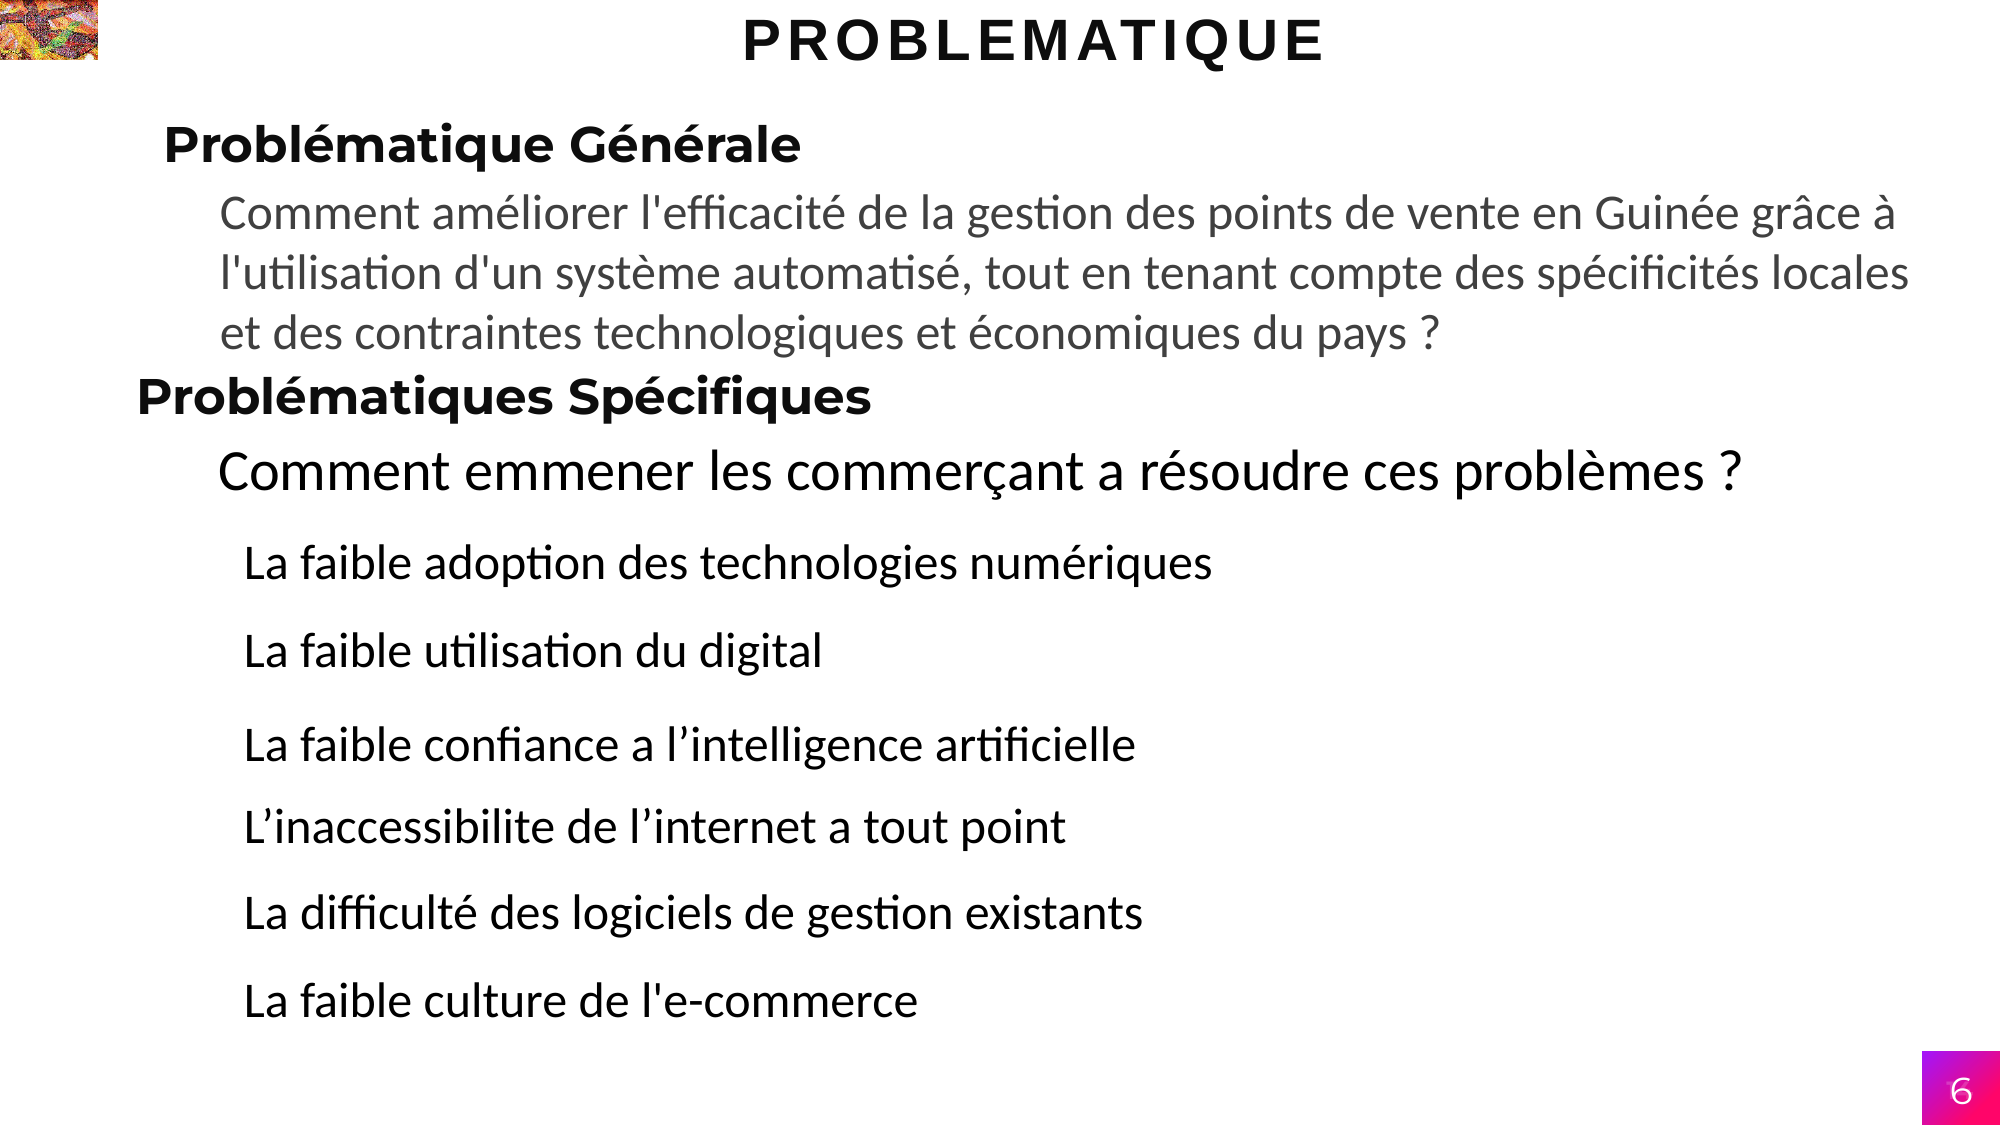

PROBLEMATIQUE
Problématique Générale
Comment améliorer l'efficacité de la gestion des points de vente en Guinée grâce à l'utilisation d'un système automatisé, tout en tenant compte des spécificités locales et des contraintes technologiques et économiques du pays ?
Problématiques Spécifiques
Comment emmener les commerçant a résoudre ces problèmes ?
La faible adoption des technologies numériques
La faible utilisation du digital
La faible confiance a l’intelligence artificielle
L’inaccessibilite de l’internet a tout point
La difficulté des logiciels de gestion existants
La faible culture de l'e-commerce
6
14